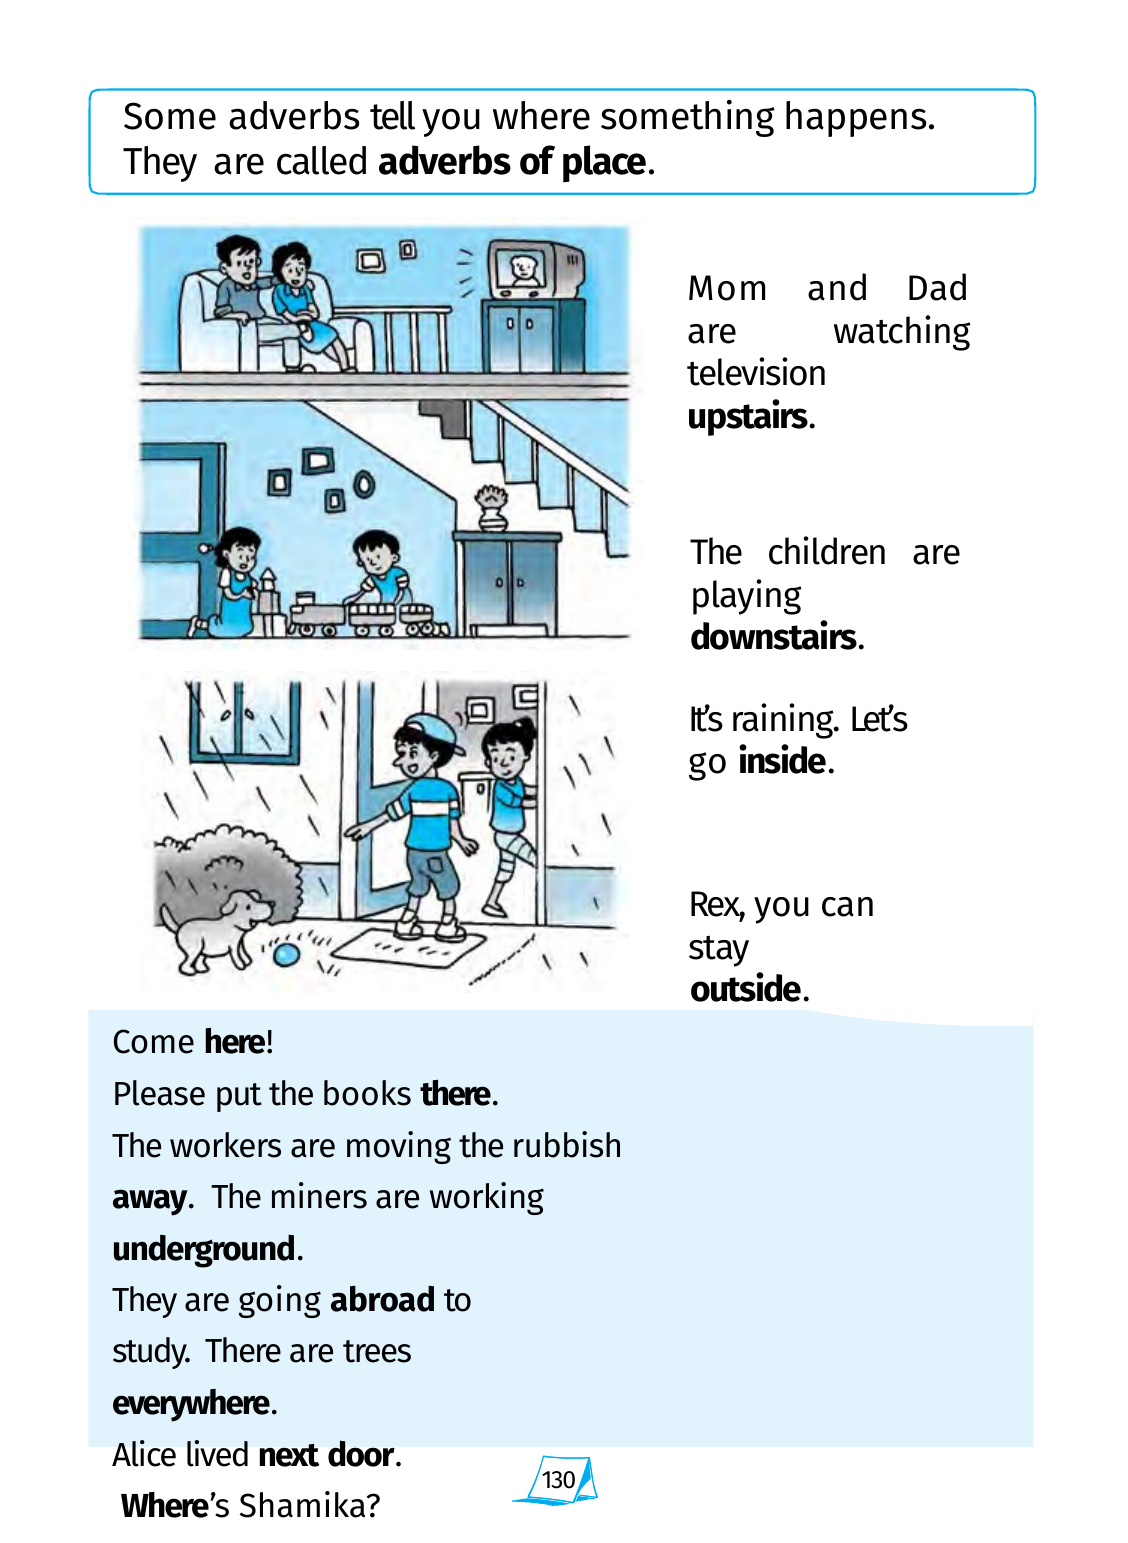

Some adverbs tell you where something happens. They  are called adverbs of place.

Mom and Dad are  watching television  upstairs.

The children are  playing downstairs.

It’s raining. Let’s  go inside.

Rex, you can stay
outside.

Come here!
Please put the books there.
The workers are moving the rubbish away.  The miners are working underground.
They are going abroad to study.  There are trees everywhere.
Alice lived next door.  Where’s Shamika?
130